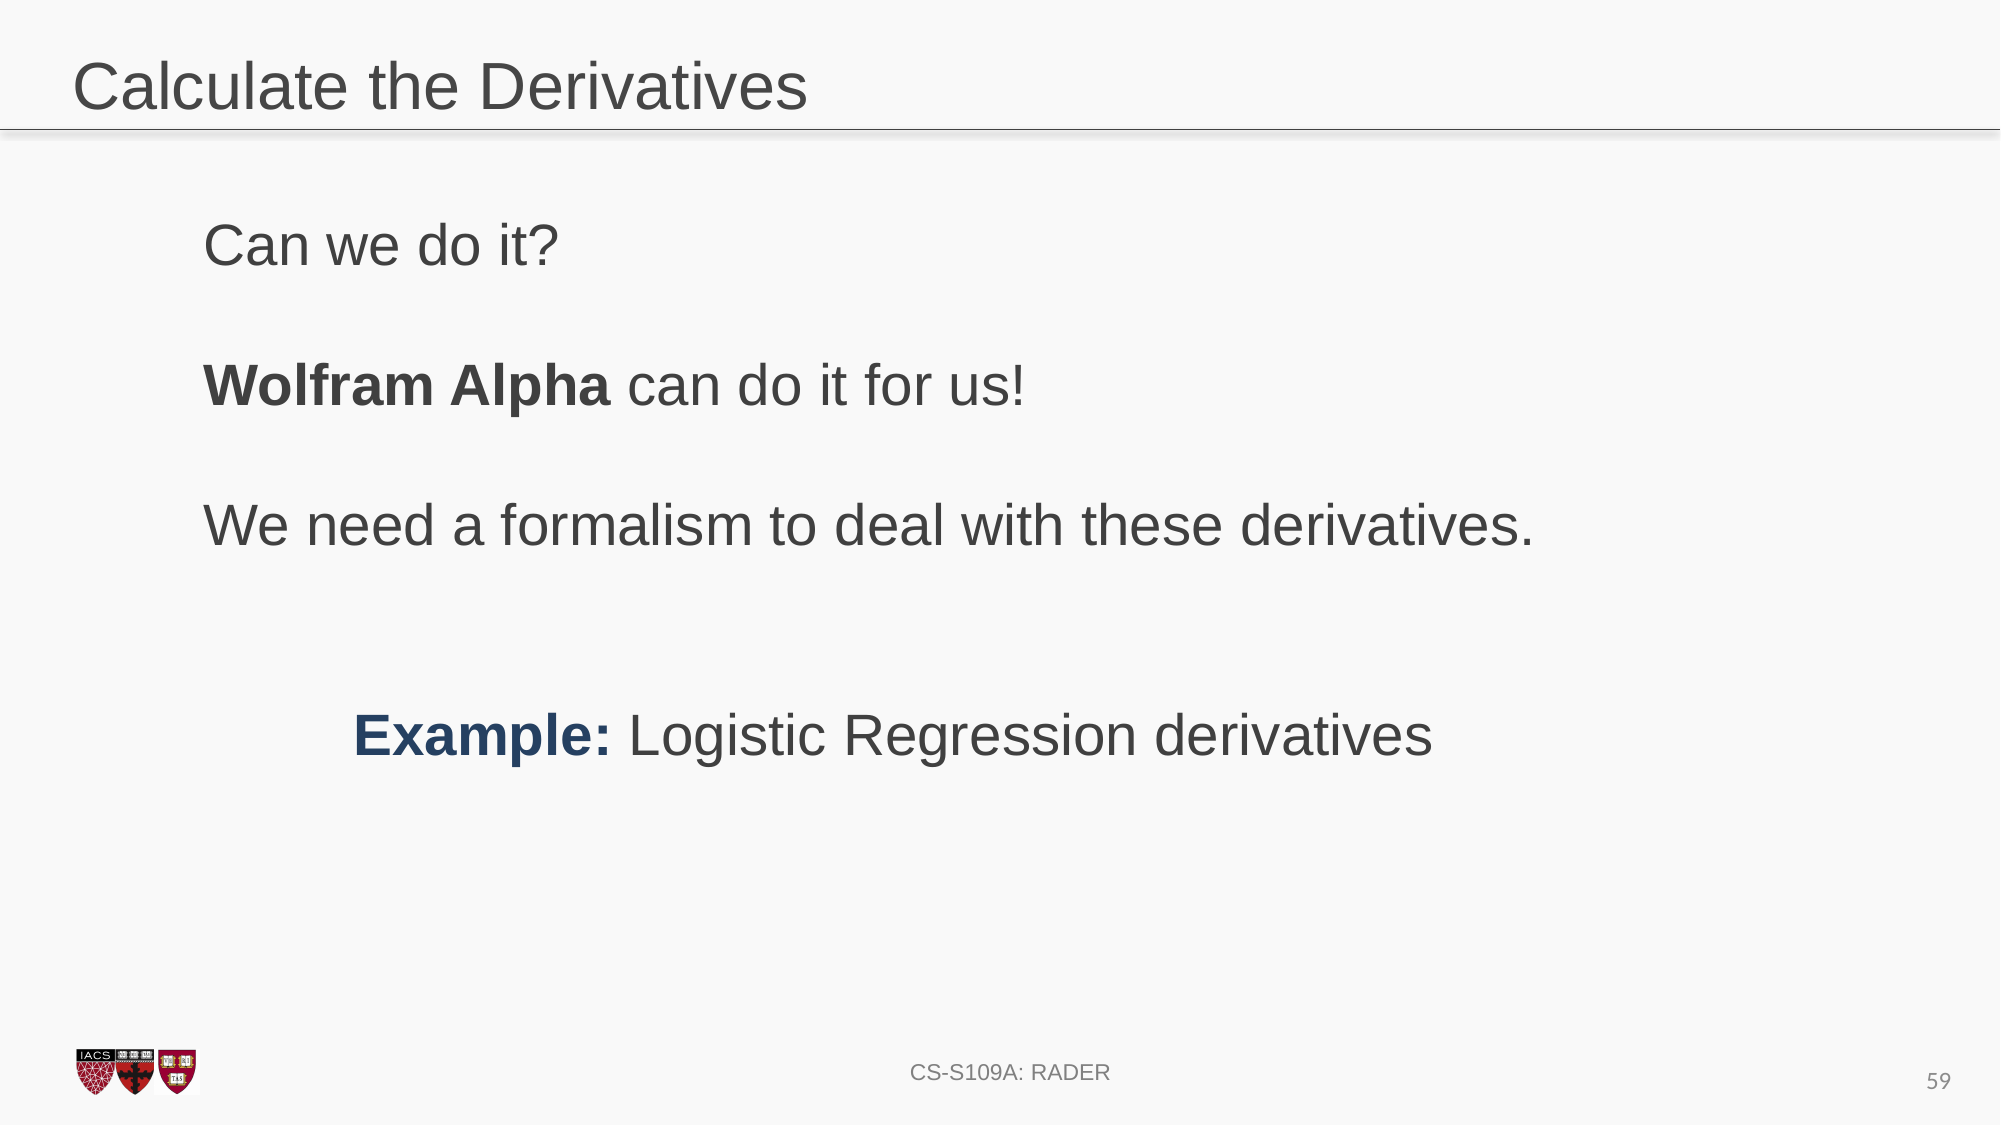

# Calculate the Derivatives
Can we do it?

Wolfram Alpha can do it for us!

We need a formalism to deal with these derivatives.

	Example: Logistic Regression derivatives

59